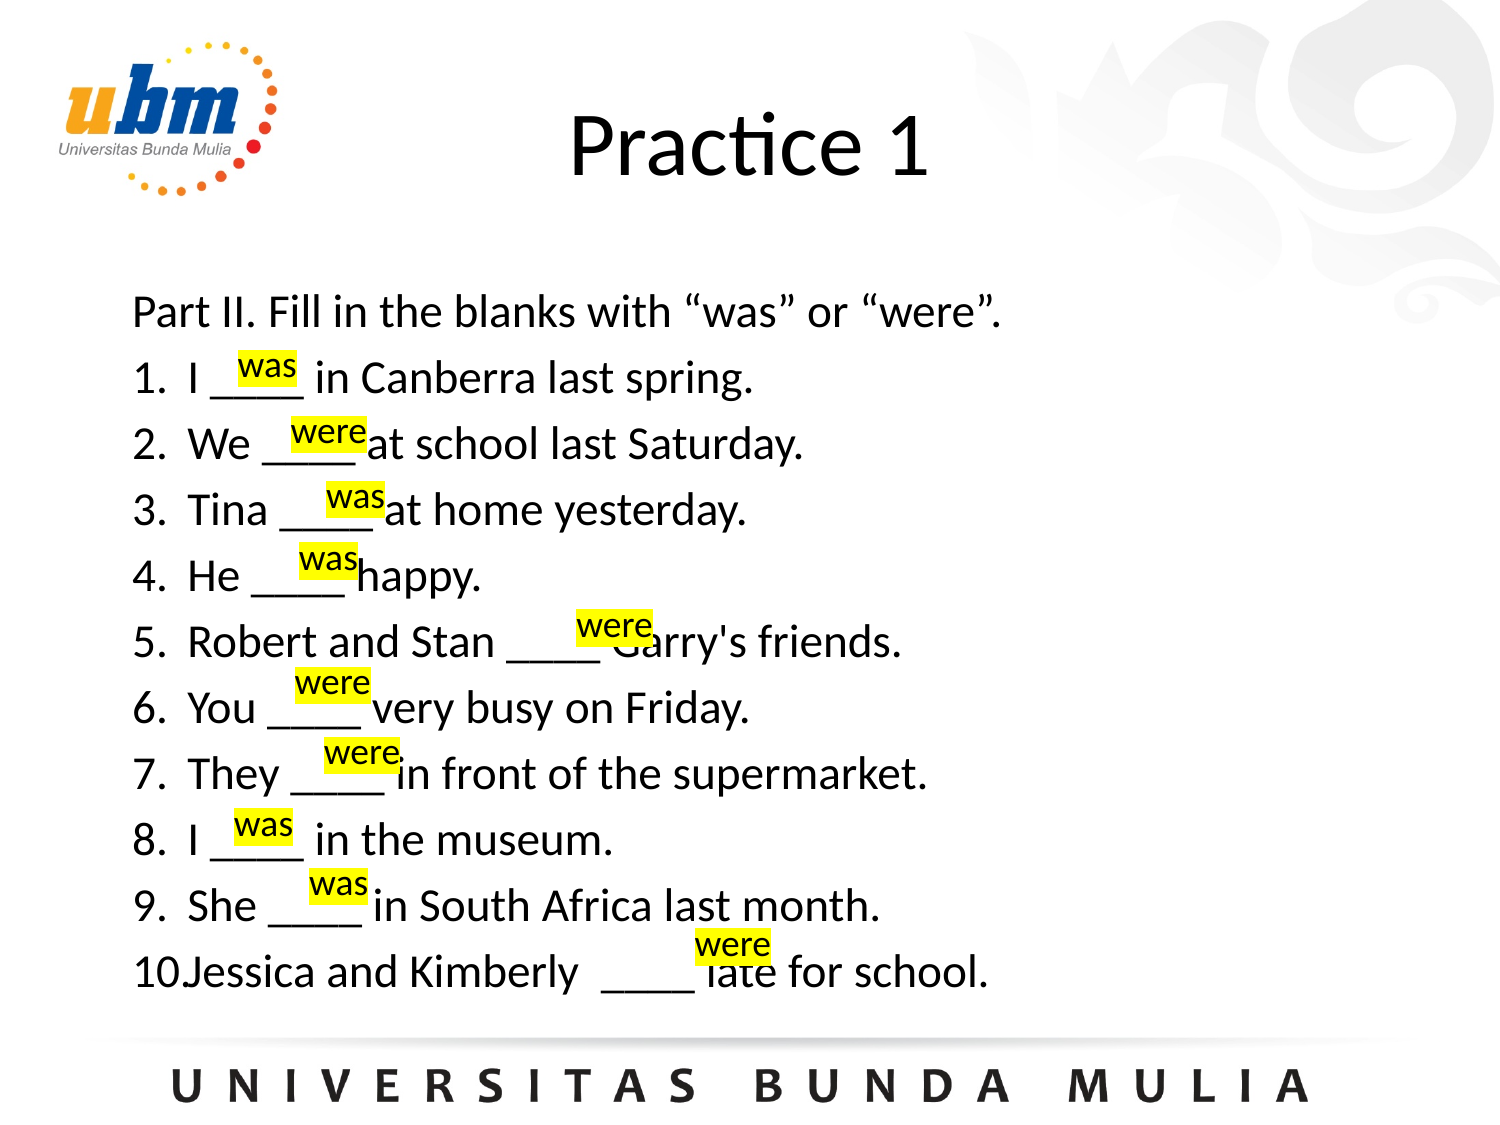

Practice 1
Part II. Fill in the blanks with “was” or “were”.
I ____ in Canberra last spring.
We ____ at school last Saturday.
Tina ____ at home yesterday.
He ____ happy.
Robert and Stan ____ Garry's friends.
You ____ very busy on Friday.
They ____ in front of the supermarket.
I ____ in the museum.
She ____ in South Africa last month.
Jessica and Kimberly  ____ late for school.

was
were
was
was
were
were
were
was
was
were